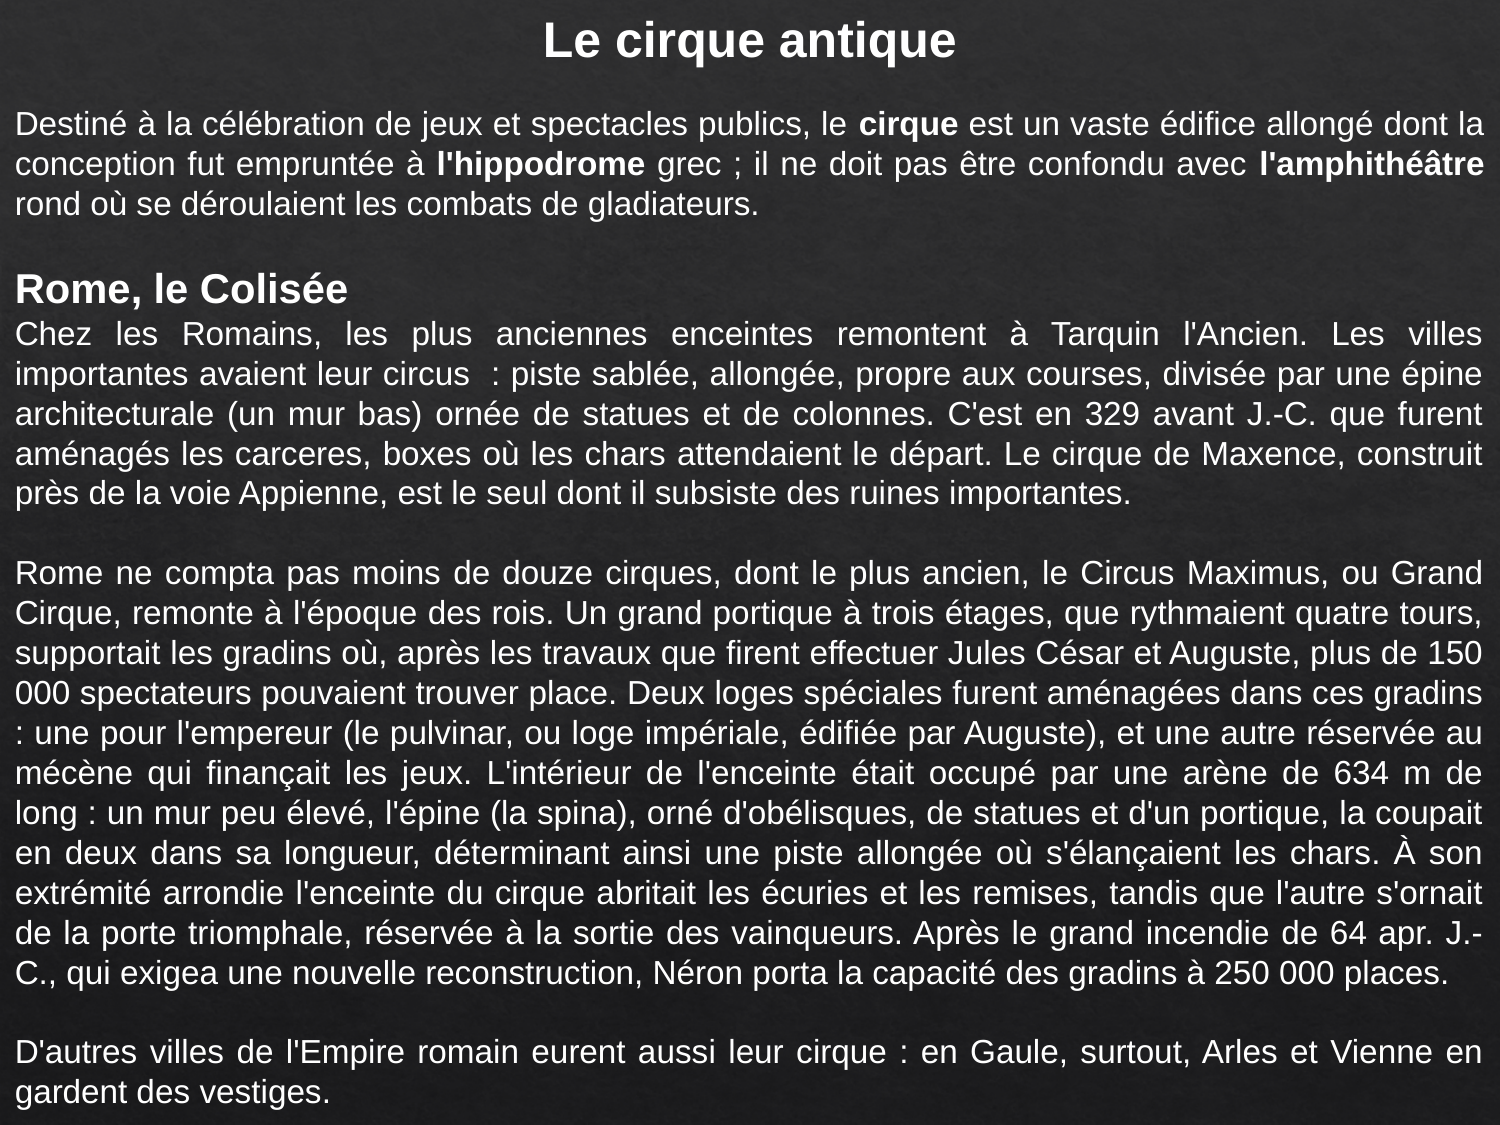

Le cirque antique

Destiné à la célébration de jeux et spectacles publics, le cirque est un vaste édifice allongé dont la conception fut empruntée à l'hippodrome grec ; il ne doit pas être confondu avec l'amphithéâtre rond où se déroulaient les combats de gladiateurs.

Rome, le Colisée
Chez les Romains, les plus anciennes enceintes remontent à Tarquin l'Ancien. Les villes importantes avaient leur circus  : piste sablée, allongée, propre aux courses, divisée par une épine architecturale (un mur bas) ornée de statues et de colonnes. C'est en 329 avant J.-C. que furent aménagés les carceres, boxes où les chars attendaient le départ. Le cirque de Maxence, construit près de la voie Appienne, est le seul dont il subsiste des ruines importantes.

Rome ne compta pas moins de douze cirques, dont le plus ancien, le Circus Maximus, ou Grand Cirque, remonte à l'époque des rois. Un grand portique à trois étages, que rythmaient quatre tours, supportait les gradins où, après les travaux que firent effectuer Jules César et Auguste, plus de 150 000 spectateurs pouvaient trouver place. Deux loges spéciales furent aménagées dans ces gradins : une pour l'empereur (le pulvinar, ou loge impériale, édifiée par Auguste), et une autre réservée au mécène qui finançait les jeux. L'intérieur de l'enceinte était occupé par une arène de 634 m de long : un mur peu élevé, l'épine (la spina), orné d'obélisques, de statues et d'un portique, la coupait en deux dans sa longueur, déterminant ainsi une piste allongée où s'élançaient les chars. À son extrémité arrondie l'enceinte du cirque abritait les écuries et les remises, tandis que l'autre s'ornait de la porte triomphale, réservée à la sortie des vainqueurs. Après le grand incendie de 64 apr. J.-C., qui exigea une nouvelle reconstruction, Néron porta la capacité des gradins à 250 000 places.

D'autres villes de l'Empire romain eurent aussi leur cirque : en Gaule, surtout, Arles et Vienne en gardent des vestiges.